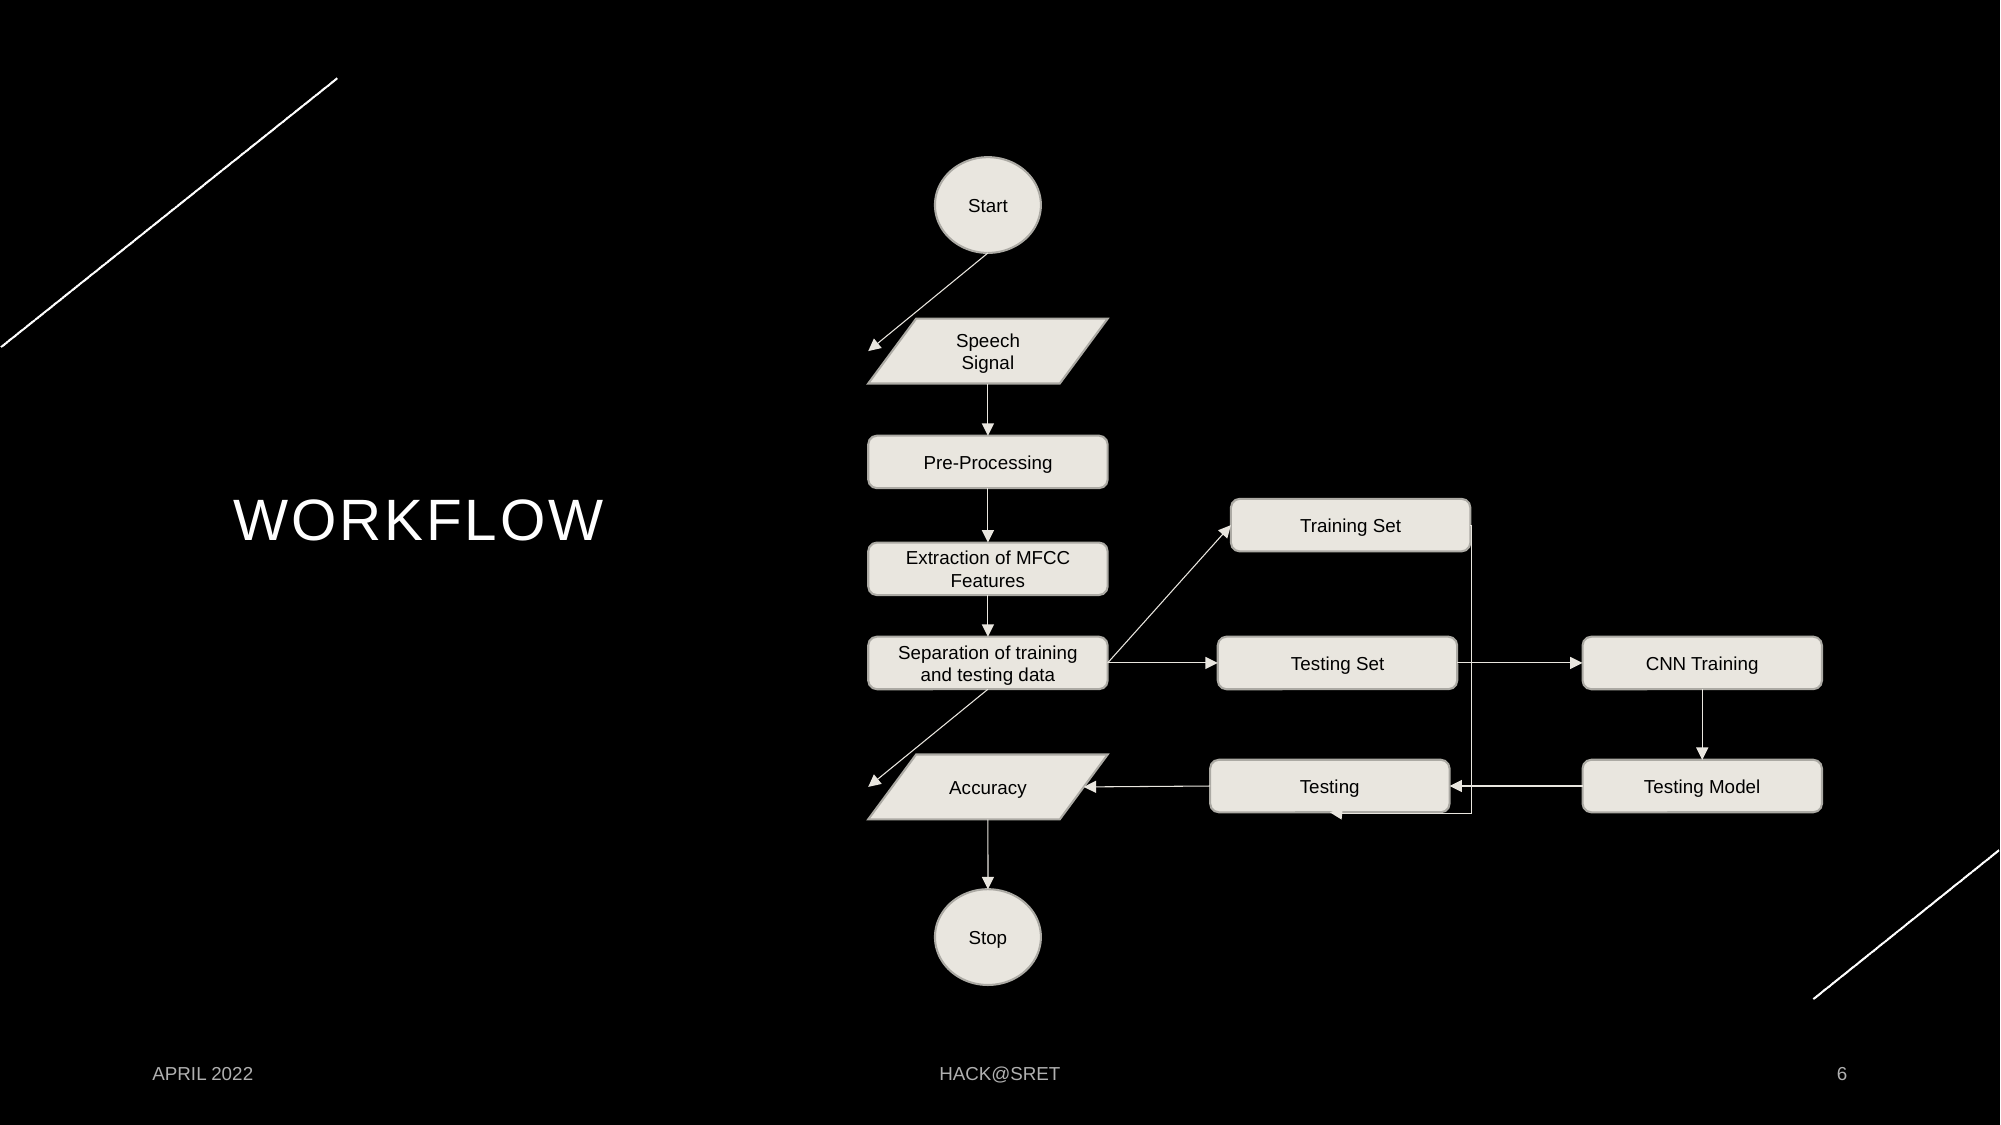

Start
Speech Signal
# WORKFLOW
Pre-Processing
Training Set
Extraction of MFCC Features
Separation of training and testing data
Testing Set
CNN Training
Accuracy
Testing
Testing Model
Stop
APRIL 2022
HACK@SRET
6